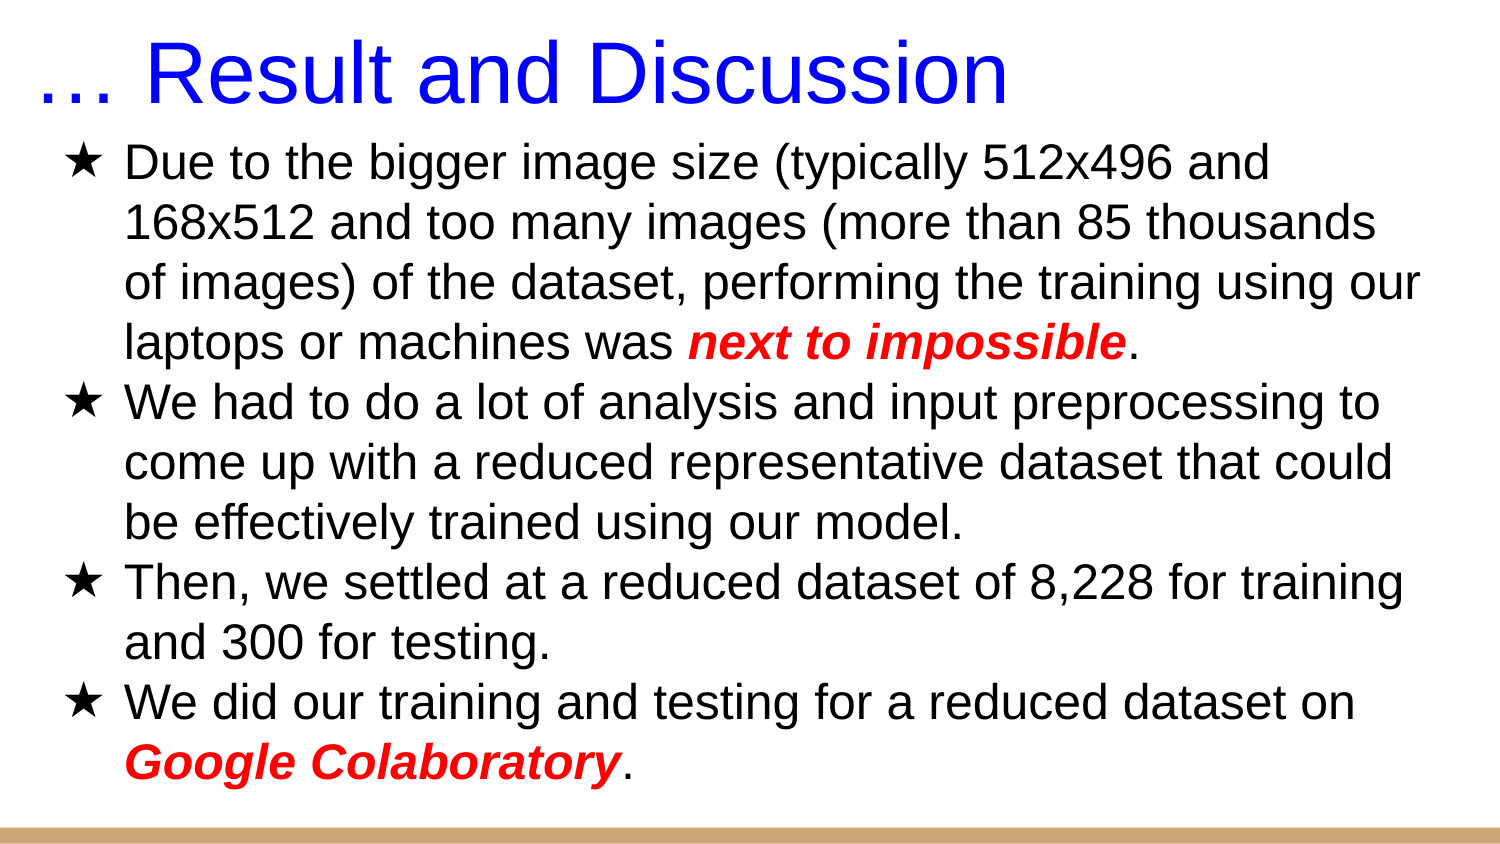

# … Result and Discussion
Due to the bigger image size (typically 512x496 and 168x512 and too many images (more than 85 thousands of images) of the dataset, performing the training using our laptops or machines was next to impossible.
We had to do a lot of analysis and input preprocessing to come up with a reduced representative dataset that could be effectively trained using our model.
Then, we settled at a reduced dataset of 8,228 for training and 300 for testing.
We did our training and testing for a reduced dataset on Google Colaboratory.